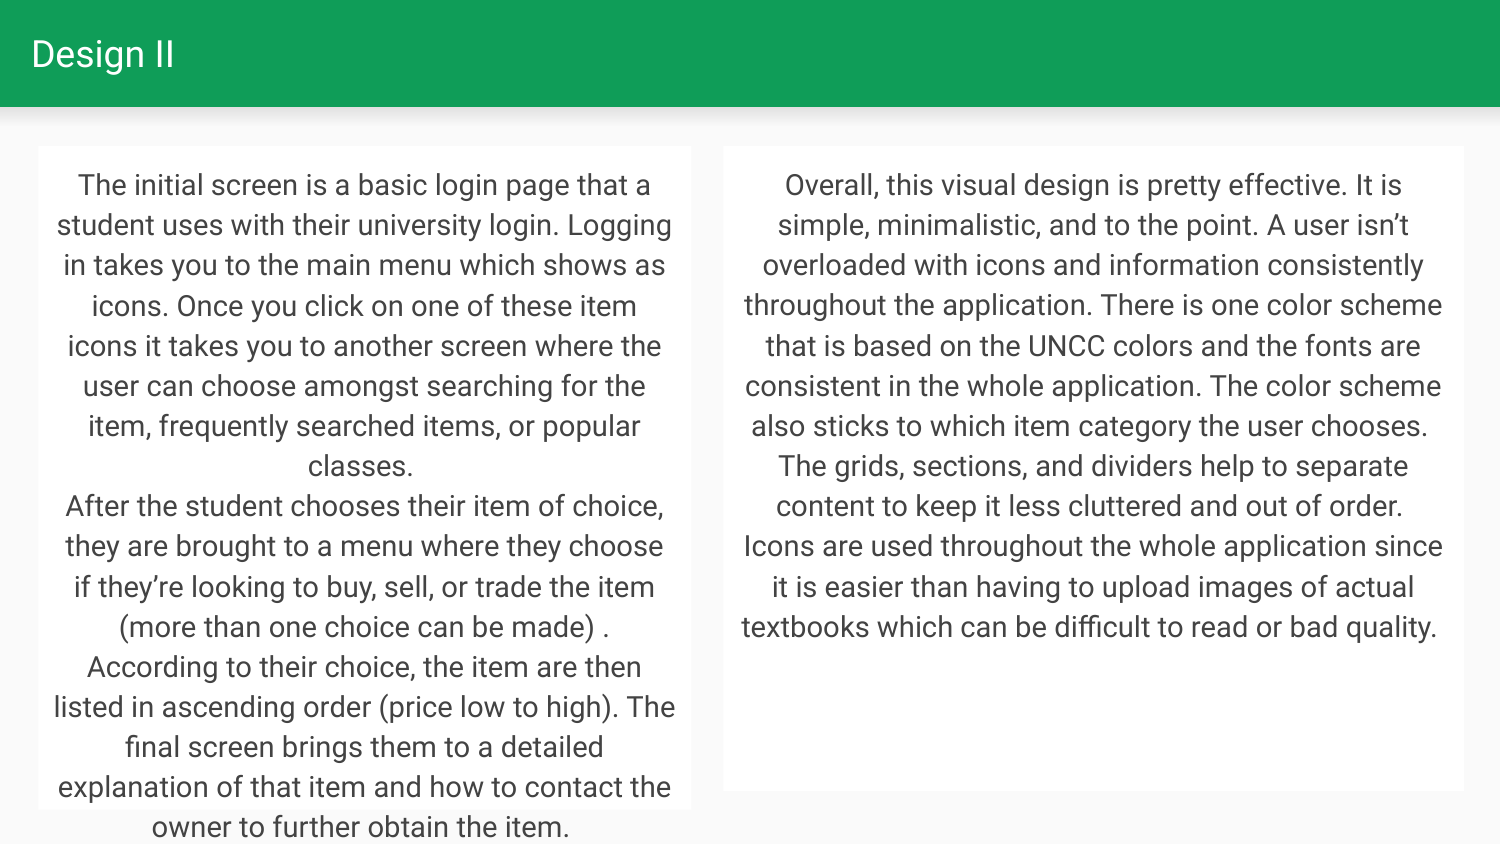

# Design II
The initial screen is a basic login page that a student uses with their university login. Logging in takes you to the main menu which shows as icons. Once you click on one of these item icons it takes you to another screen where the user can choose amongst searching for the item, frequently searched items, or popular classes.
After the student chooses their item of choice, they are brought to a menu where they choose if they’re looking to buy, sell, or trade the item (more than one choice can be made) . According to their choice, the item are then listed in ascending order (price low to high). The final screen brings them to a detailed explanation of that item and how to contact the owner to further obtain the item.
Overall, this visual design is pretty effective. It is simple, minimalistic, and to the point. A user isn’t overloaded with icons and information consistently throughout the application. There is one color scheme that is based on the UNCC colors and the fonts are consistent in the whole application. The color scheme also sticks to which item category the user chooses.  The grids, sections, and dividers help to separate content to keep it less cluttered and out of order.
Icons are used throughout the whole application since it is easier than having to upload images of actual textbooks which can be difficult to read or bad quality.